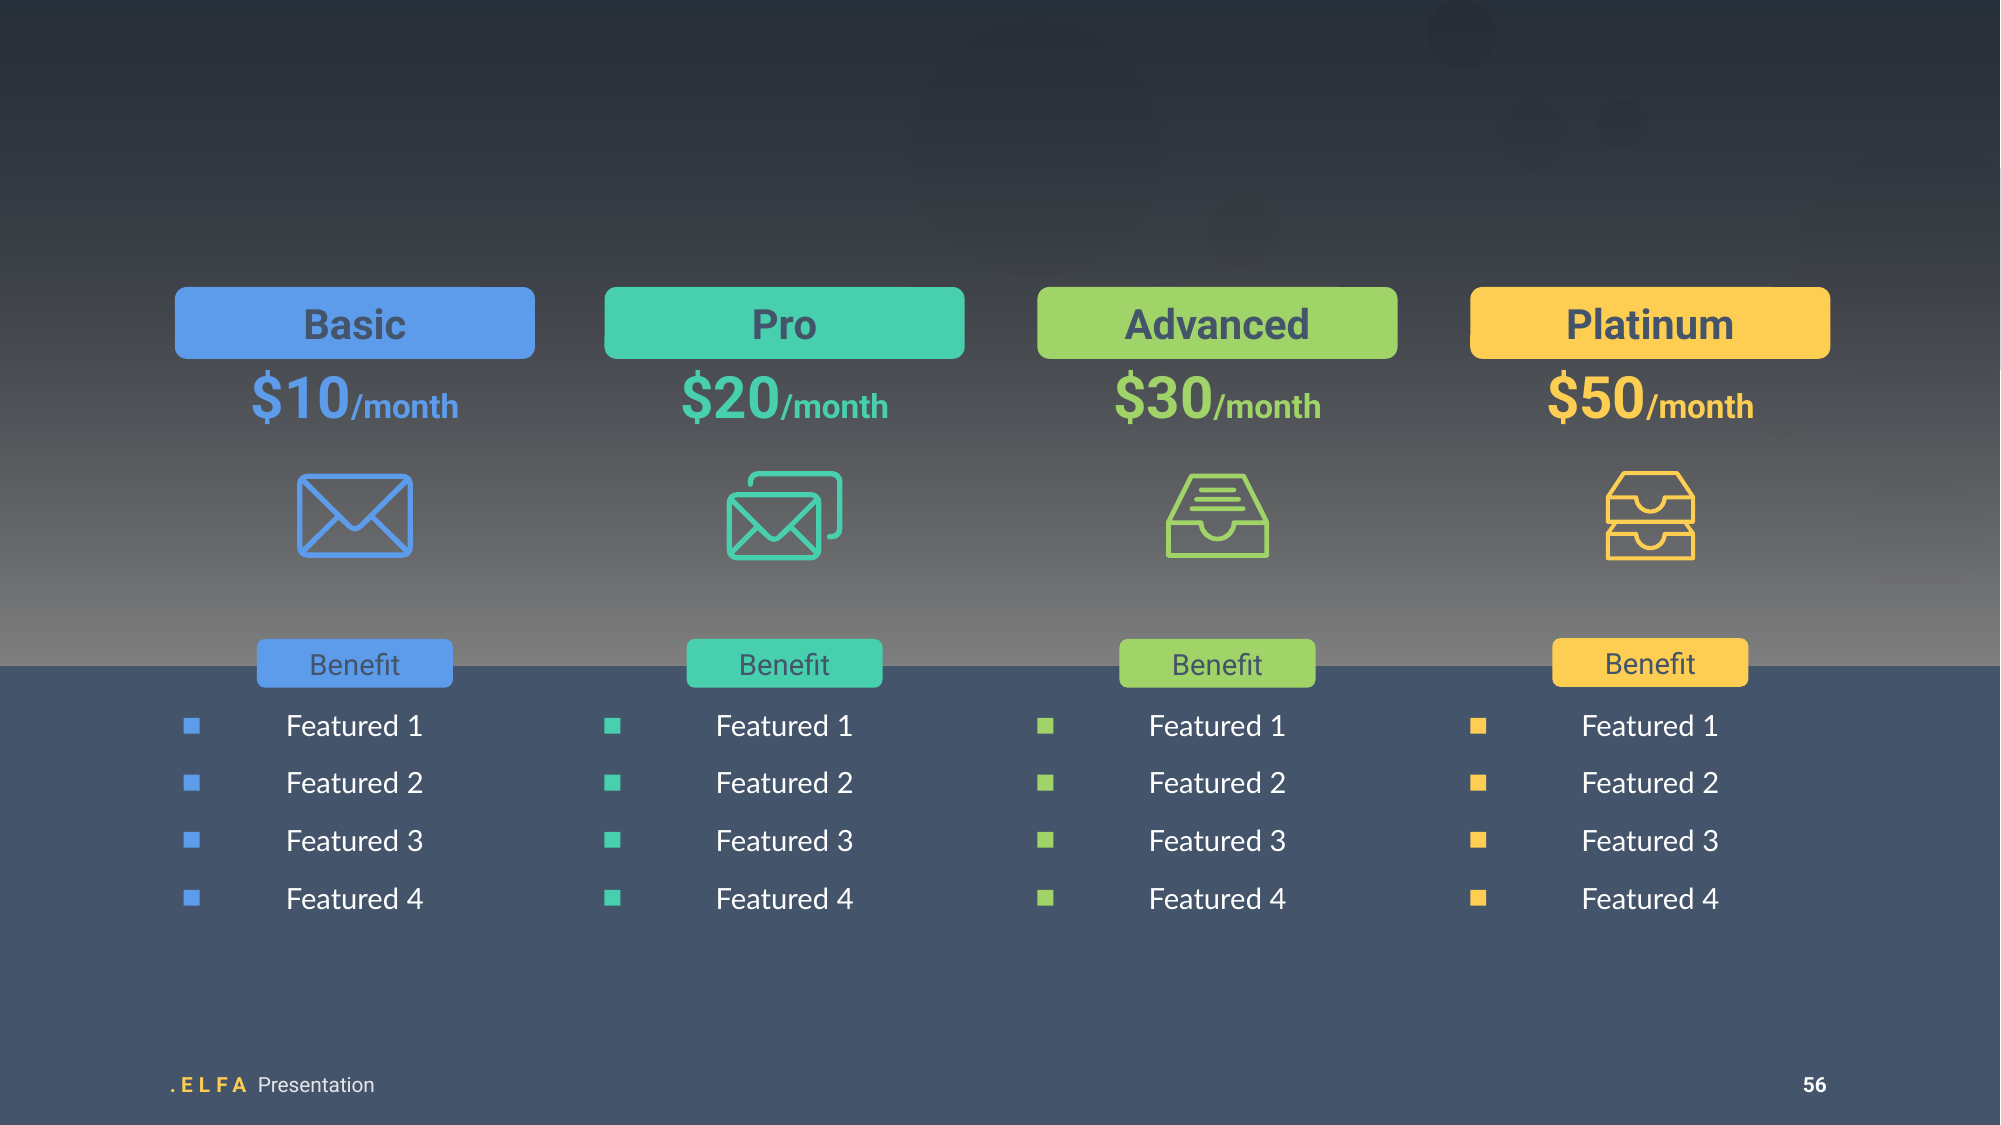

Advanced
Basic
Pro
Platinum
$10/month
$20/month
$30/month
$50/month

Benefit
Benefit
Benefit
Benefit
Featured 1

Featured 2

Featured 3

Featured 4

Featured 1

Featured 2

Featured 3

Featured 4

Featured 1

Featured 2

Featured 3

Featured 4

Featured 1

Featured 2

Featured 3

Featured 4